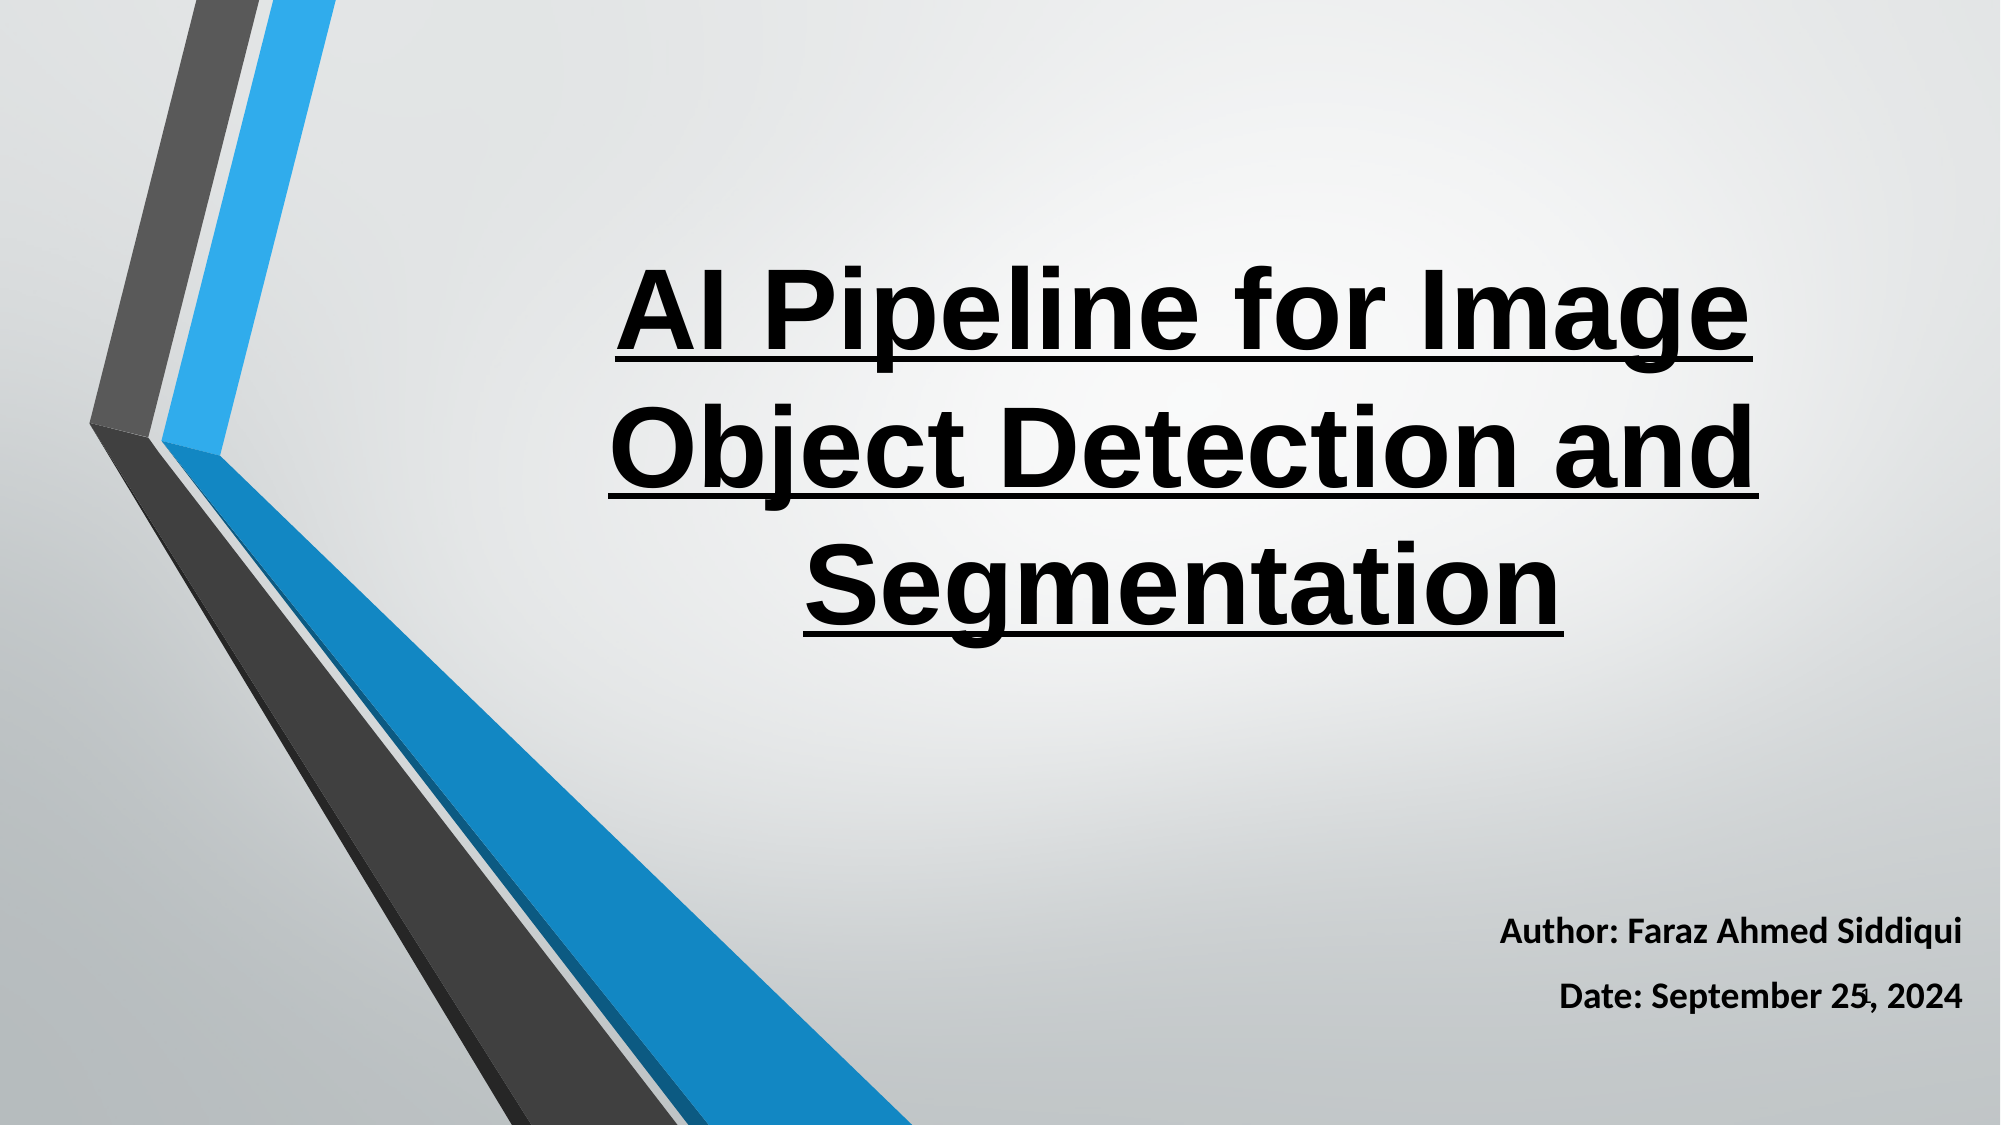

# AI Pipeline for Image Object Detection and Segmentation
Author: Faraz Ahmed Siddiqui
Date: September 25, 2024

1